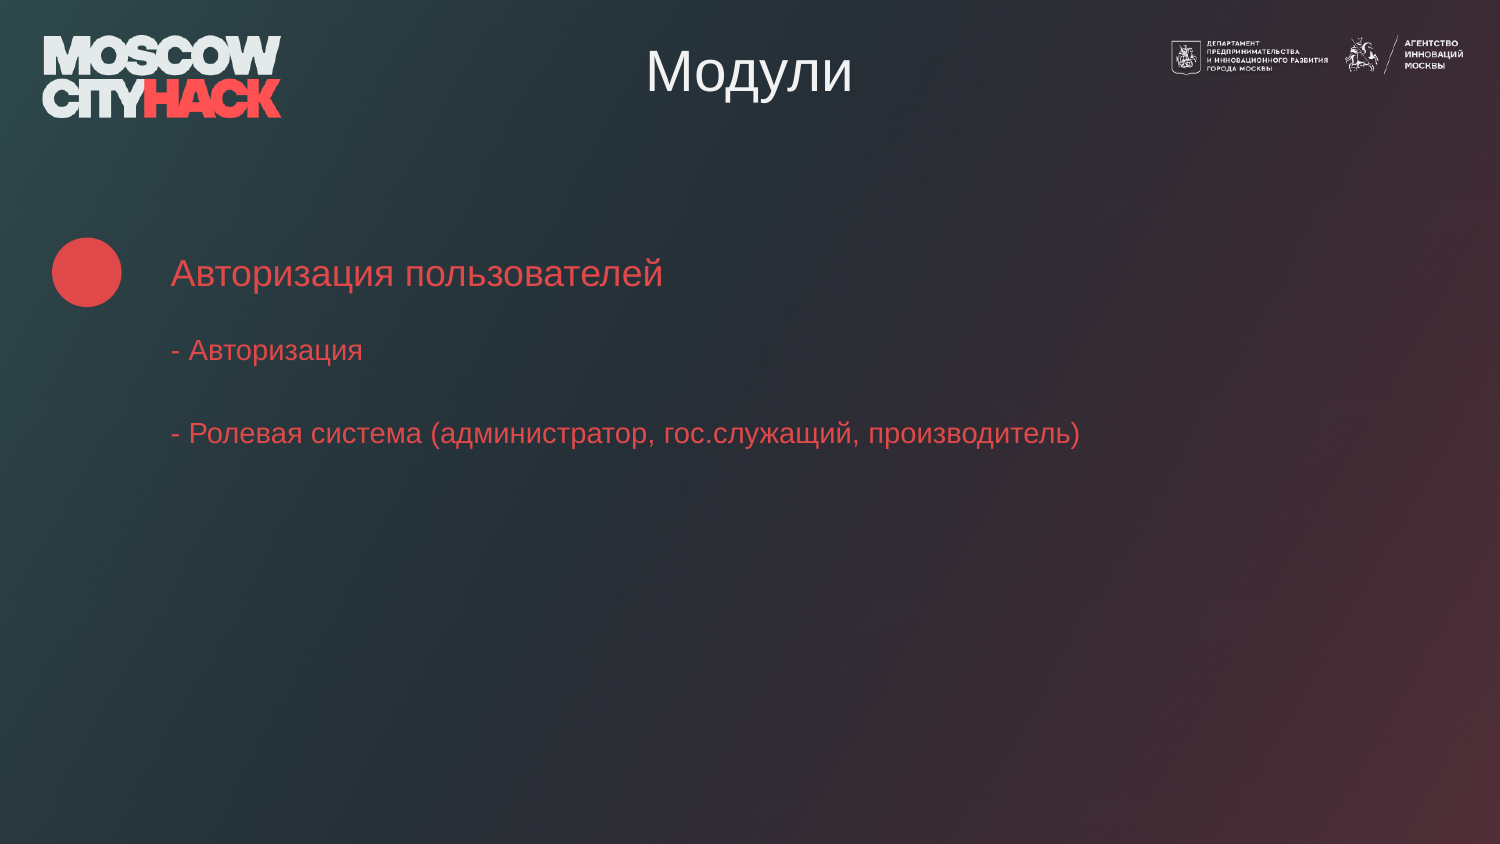

# Модули

Авторизация пользователей
- Авторизация

- Ролевая система (администратор, гос.служащий, производитель)